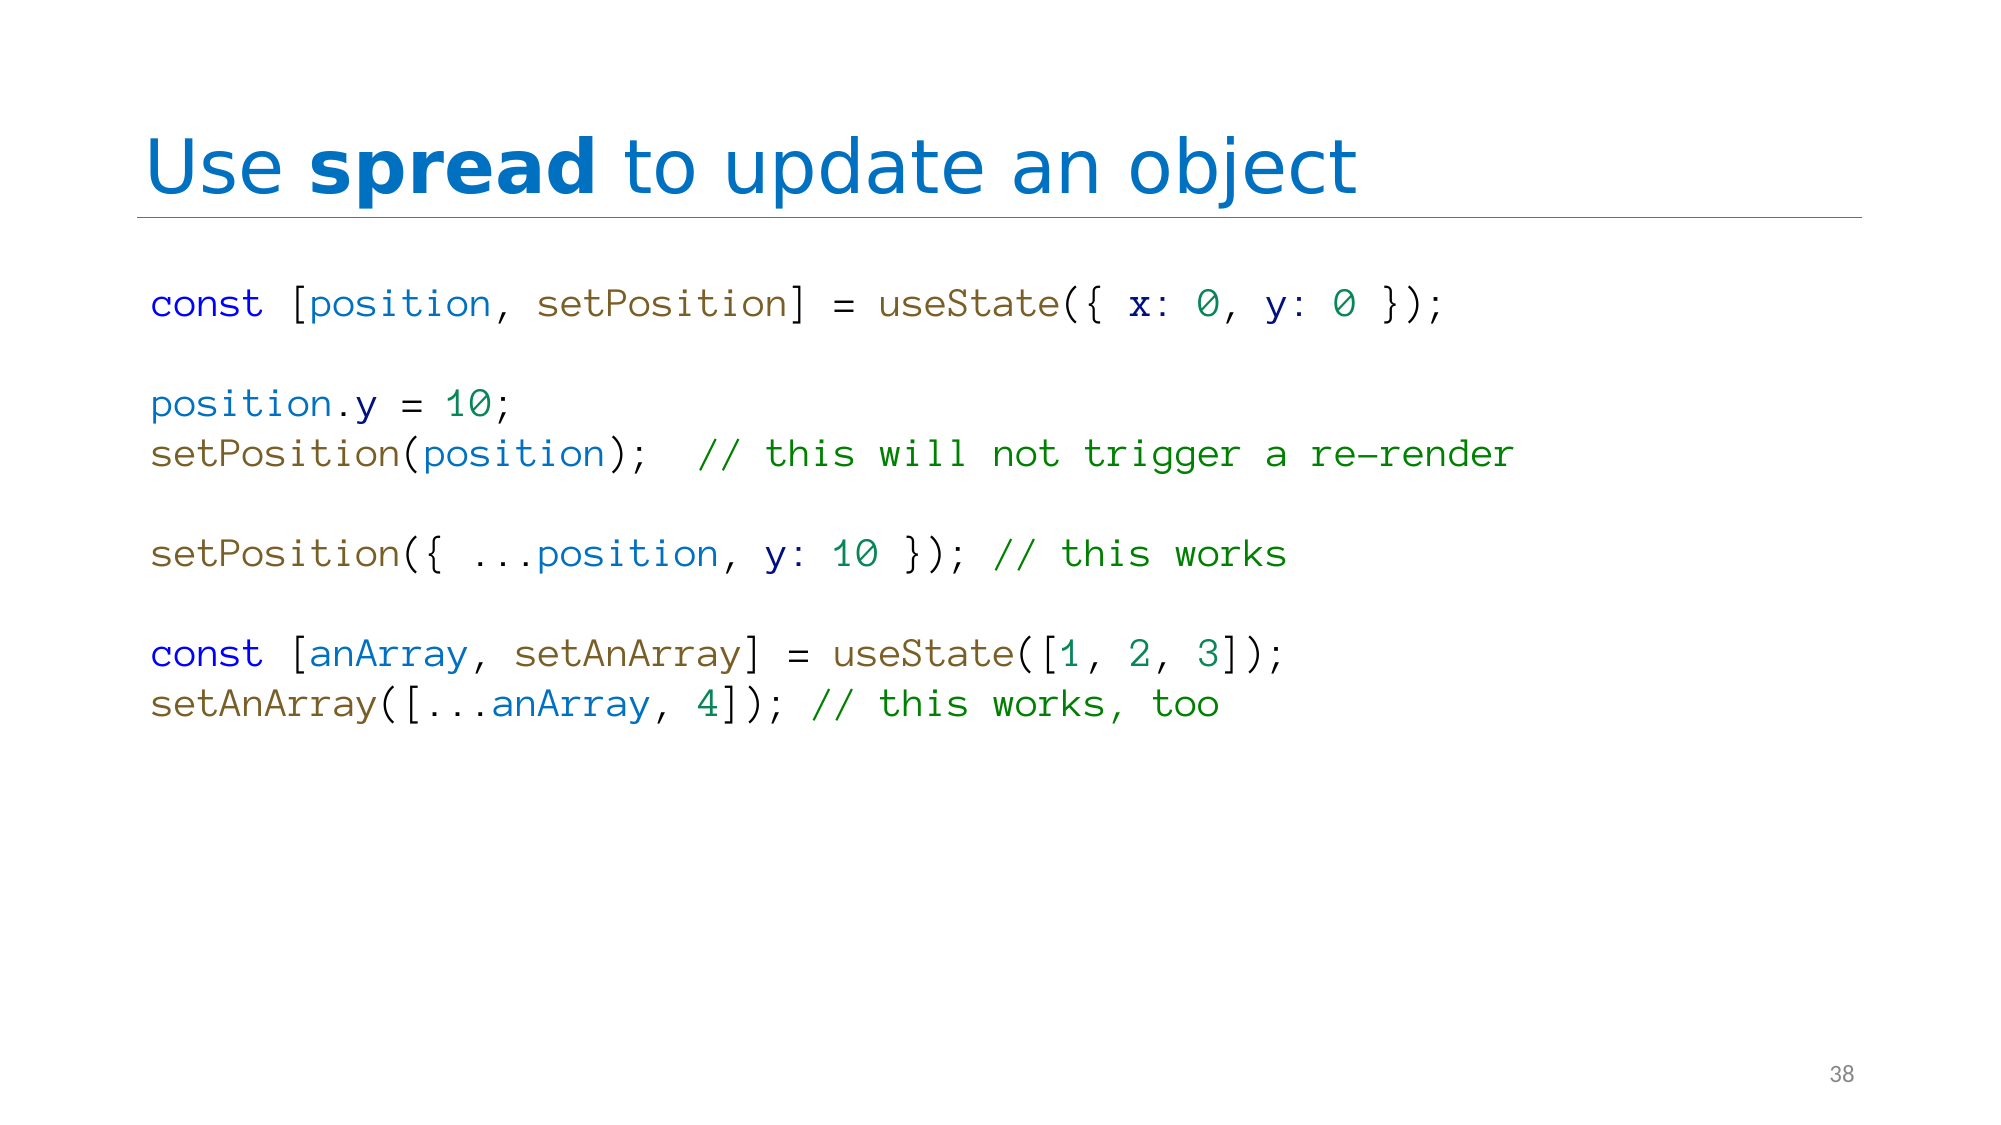

# Use spread to update an object
const [position, setPosition] = useState({ x: 0, y: 0 });
position.y = 10;
setPosition(position);  // this will not trigger a re-render
setPosition({ ...position, y: 10 }); // this works
const [anArray, setAnArray] = useState([1, 2, 3]);
setAnArray([...anArray, 4]); // this works, too
38